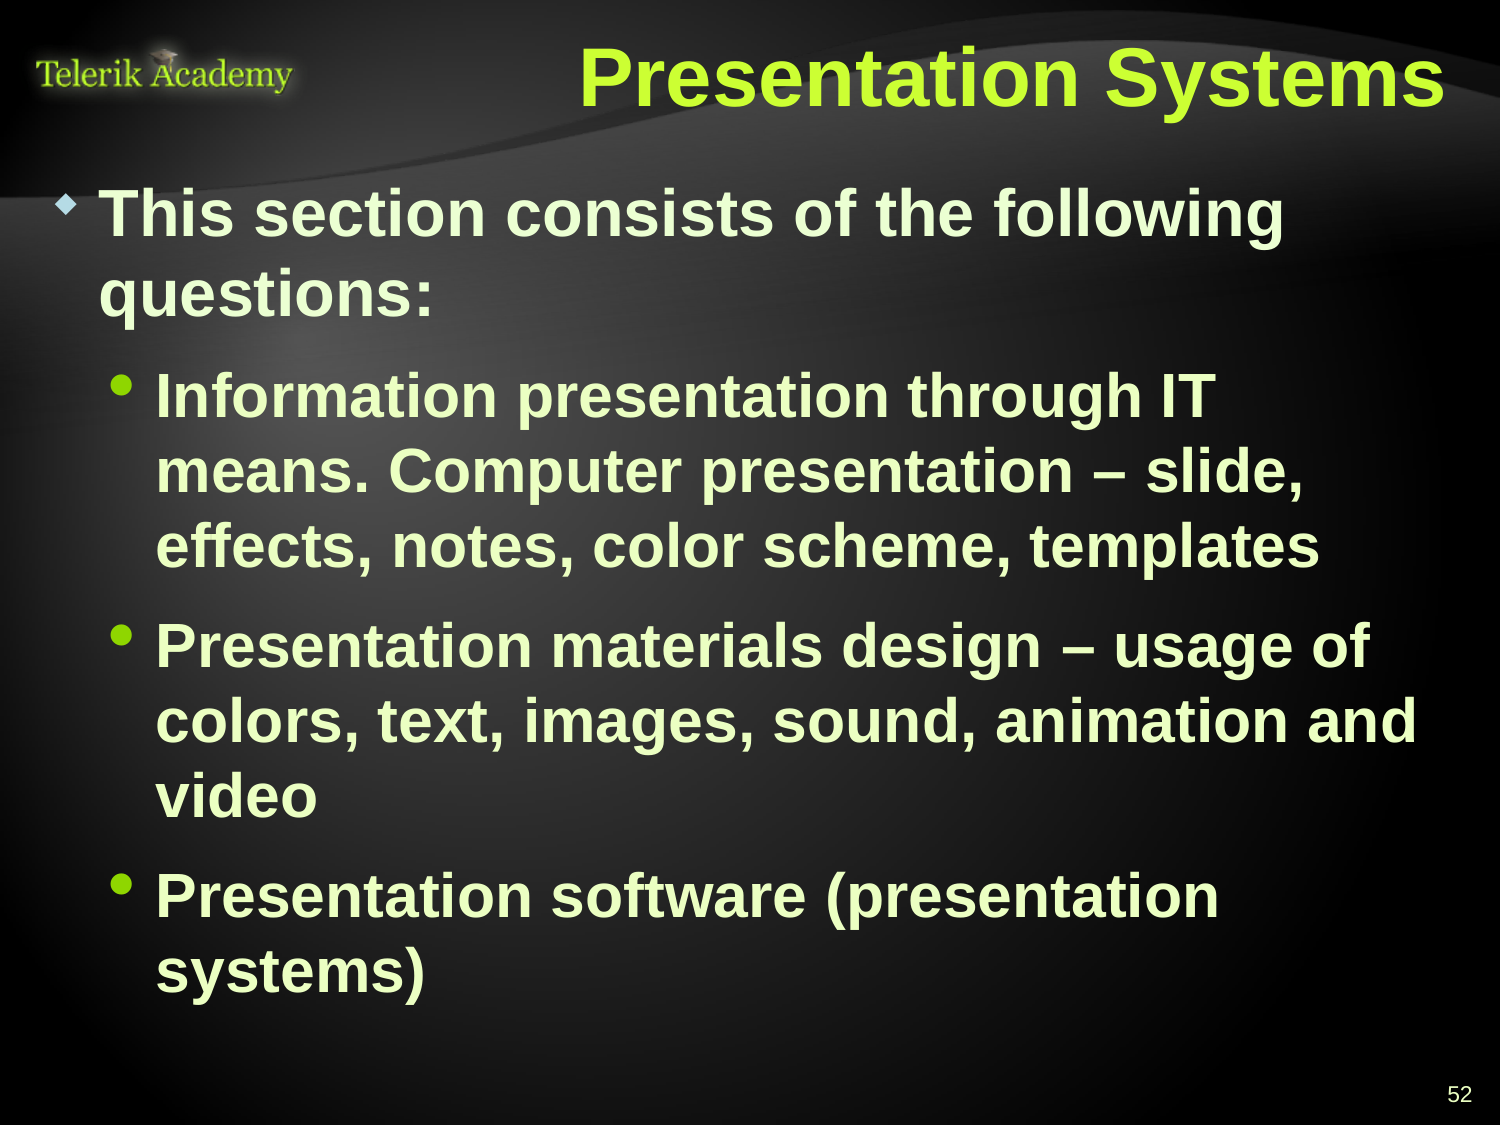

# Presentation Systems
This section consists of the following questions:
Information presentation through IT means. Computer presentation – slide, effects, notes, color scheme, templates
Presentation materials design – usage of colors, text, images, sound, animation and video
Presentation software (presentation systems)
52